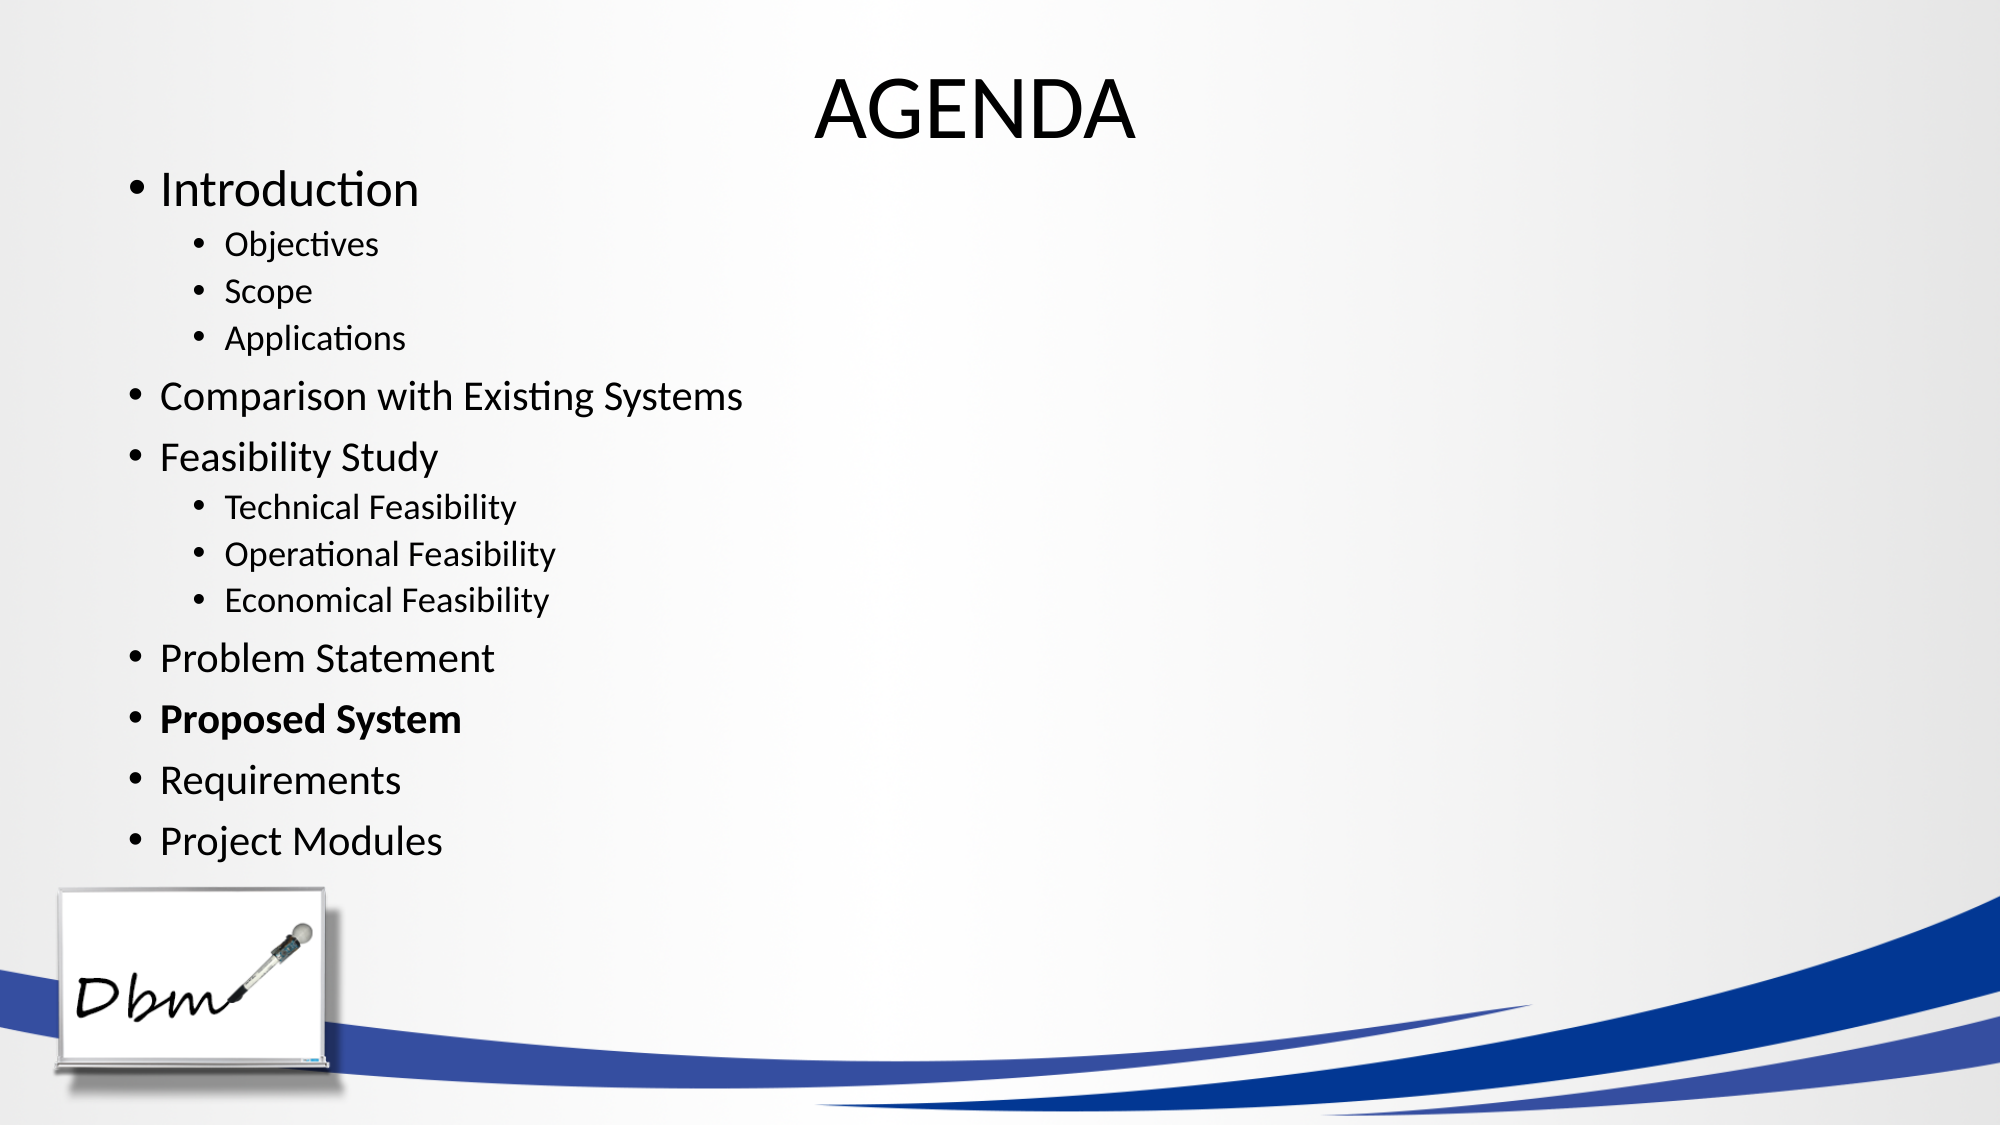

# AGENDA
Introduction
Objectives
Scope
Applications
Comparison with Existing Systems
Feasibility Study
Technical Feasibility
Operational Feasibility
Economical Feasibility
Problem Statement
Proposed System
Requirements
Project Modules